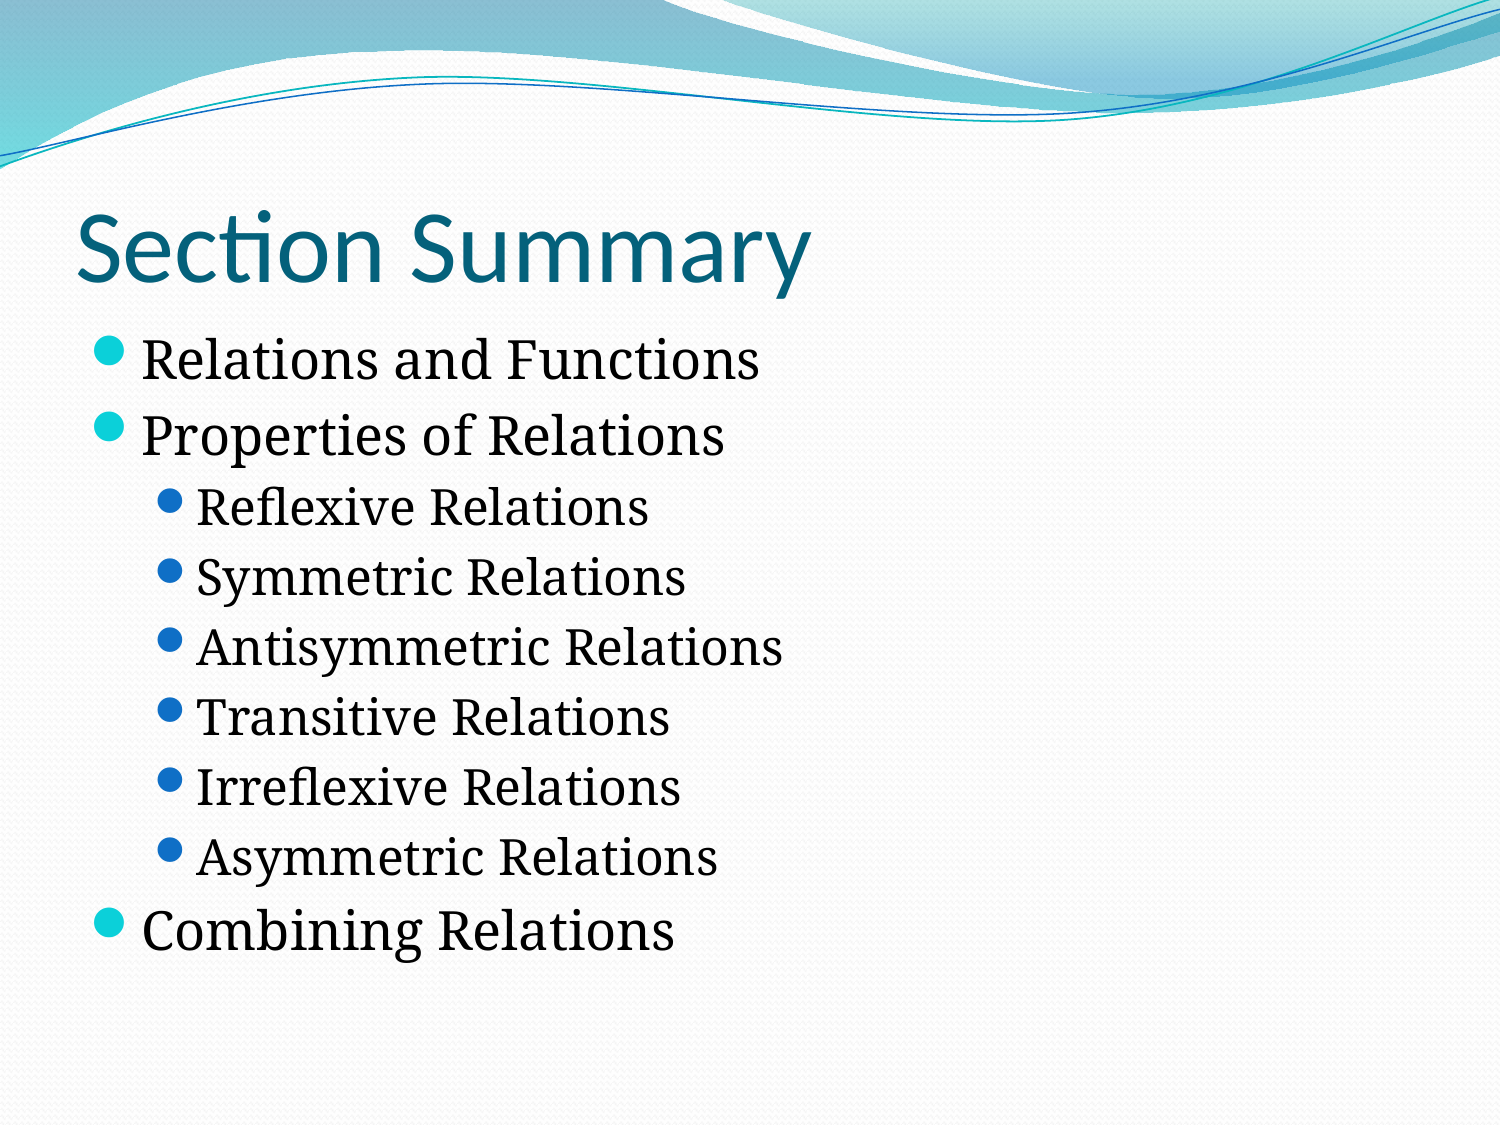

# Section Summary
Relations and Functions
Properties of Relations
Reflexive Relations
Symmetric Relations
Antisymmetric Relations
Transitive Relations
Irreflexive Relations
Asymmetric Relations
Combining Relations